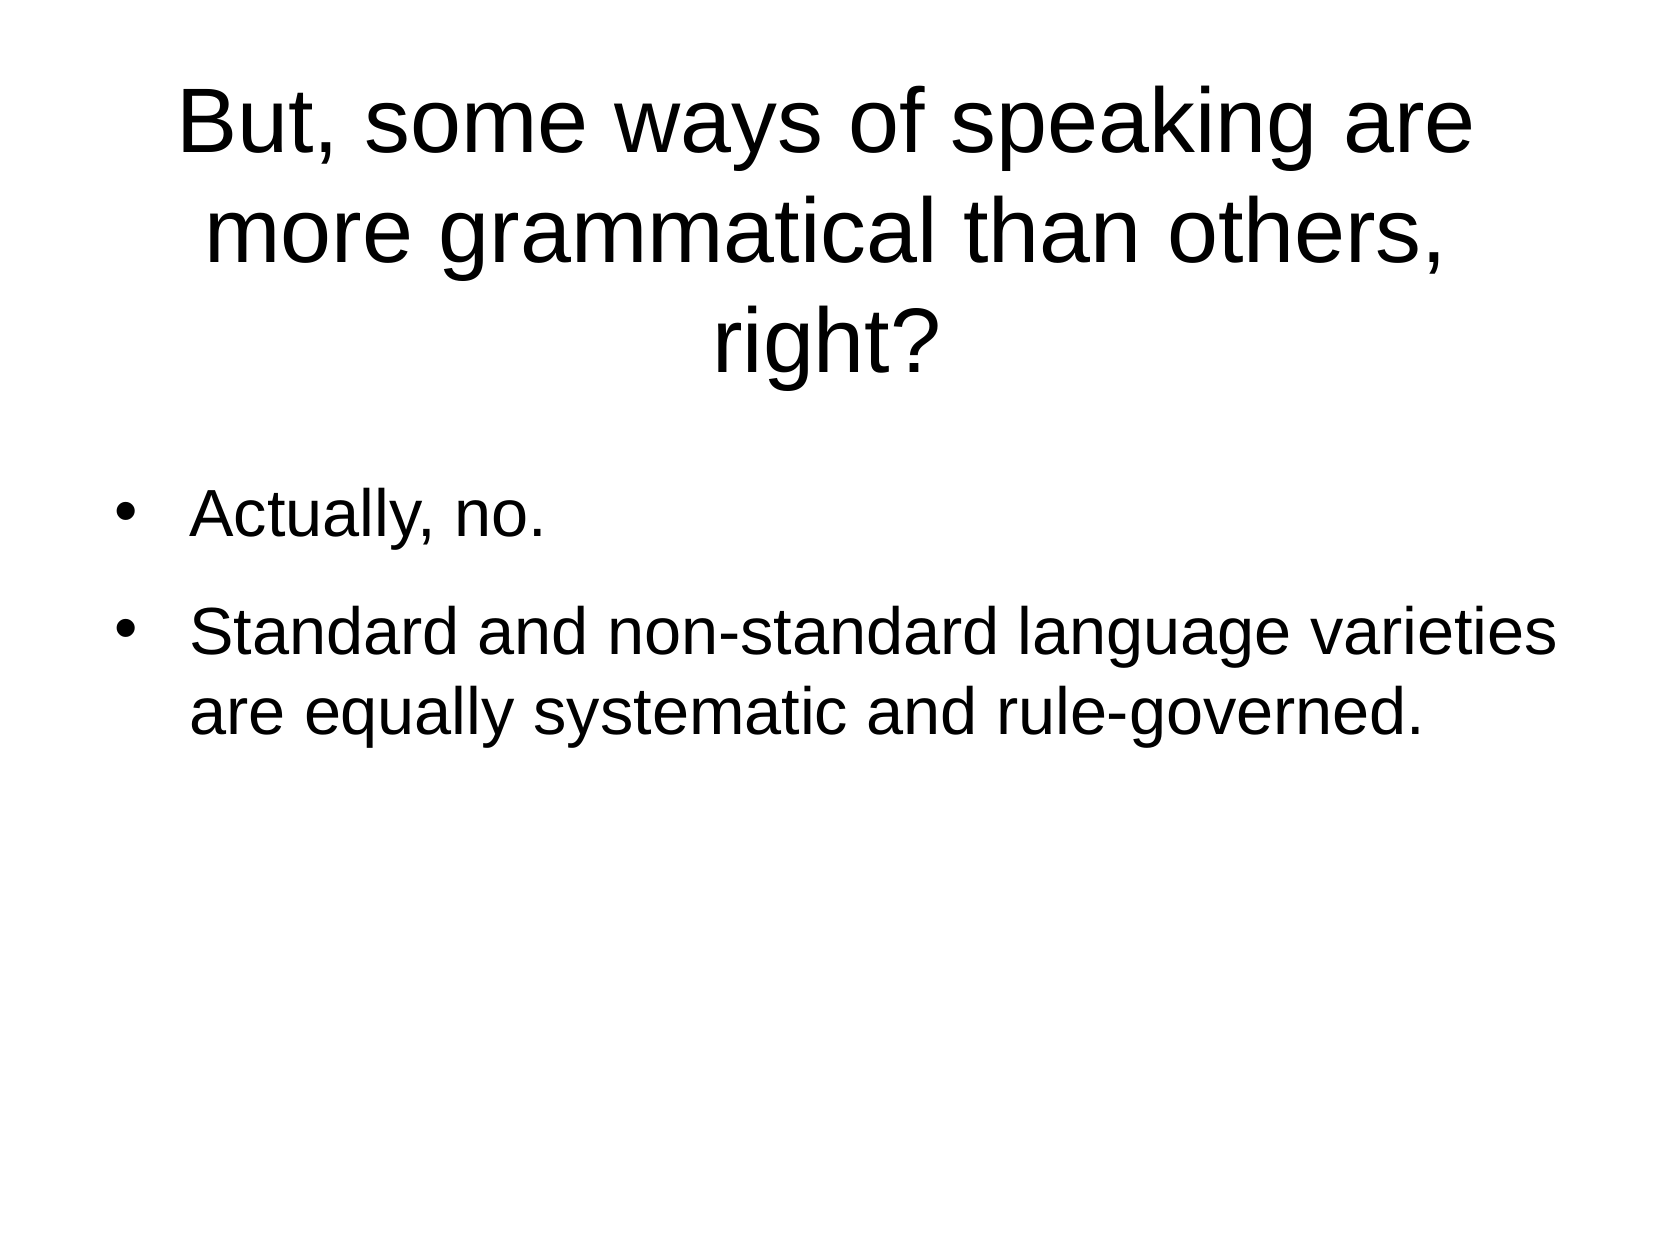

But, some ways of speaking are more grammatical than others, right?
Actually, no.
Standard and non-standard language varieties are equally systematic and rule-governed.